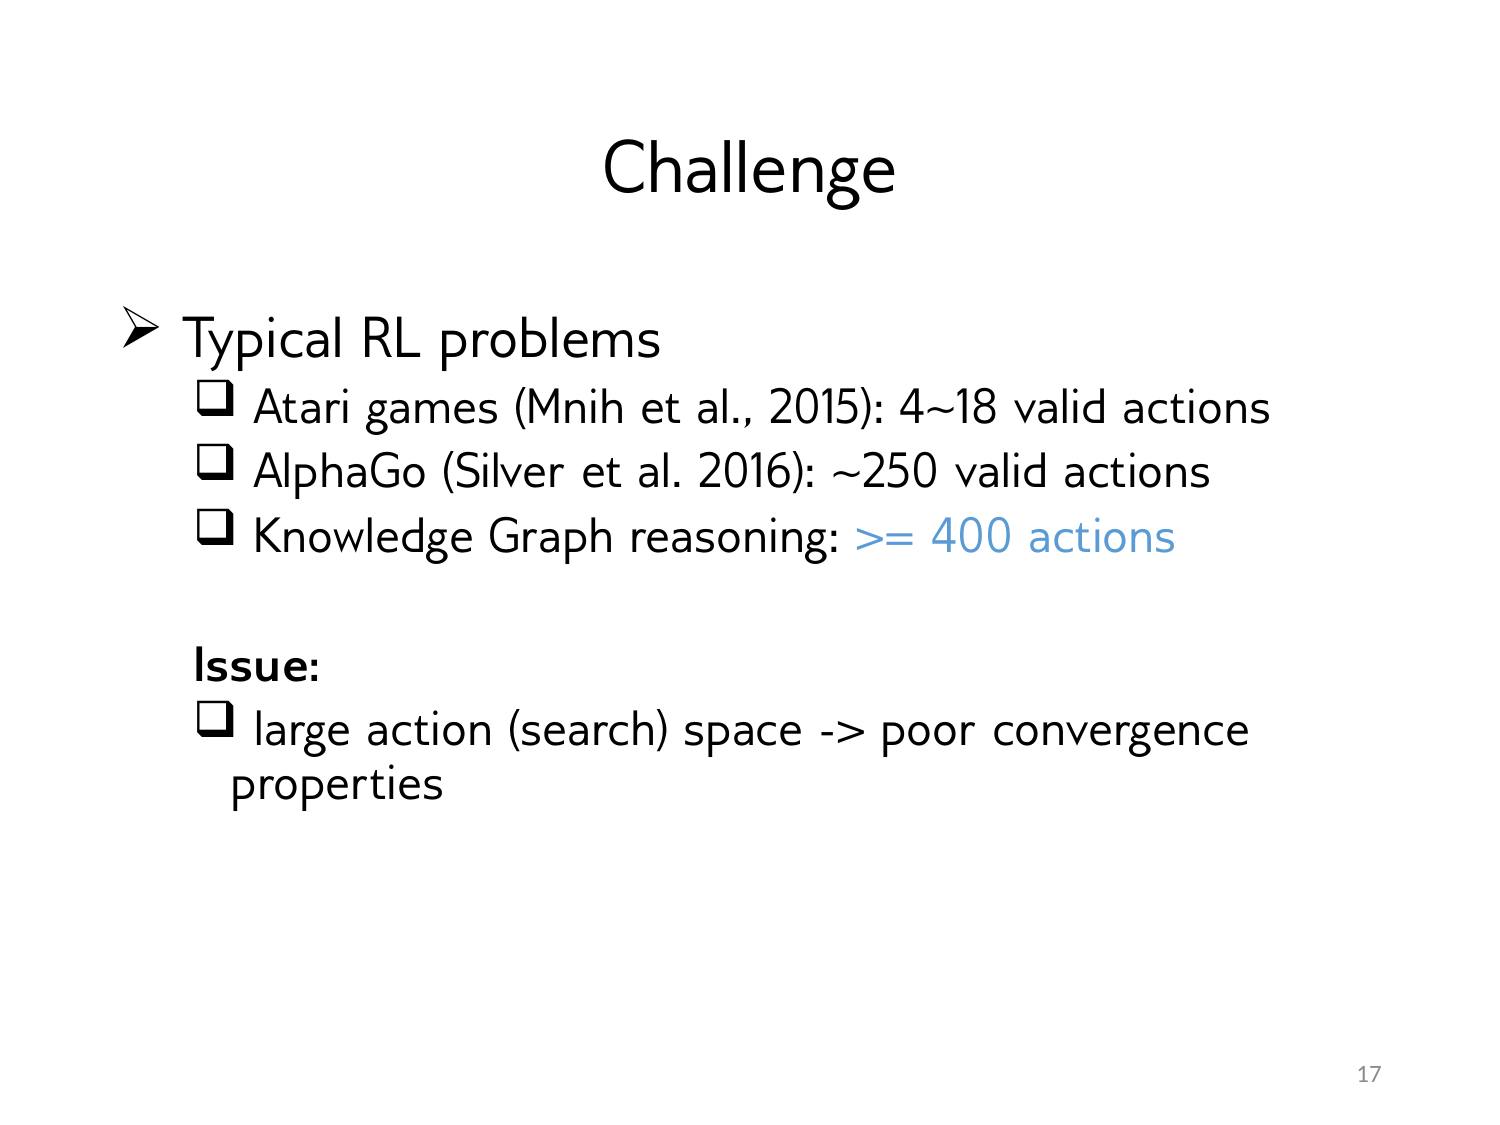

# Challenge
 Typical RL problems
 Atari games (Mnih et al., 2015): 4~18 valid actions
 AlphaGo (Silver et al. 2016): ~250 valid actions
 Knowledge Graph reasoning: >= 400 actions

Issue:
 large action (search) space -> poor convergence properties

17